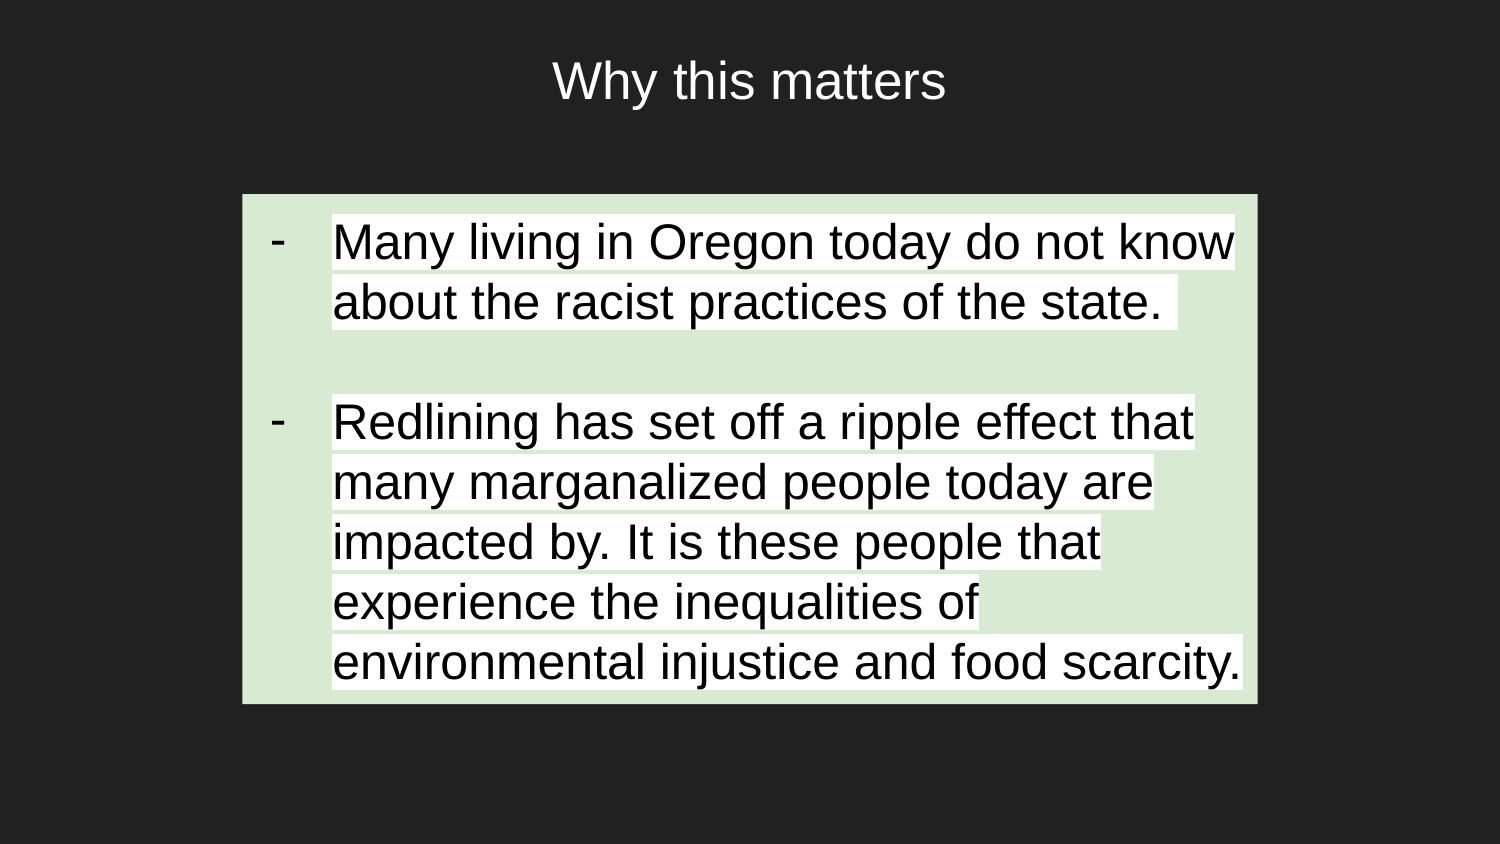

# Why this matters
Many living in Oregon today do not know about the racist practices of the state.

Redlining has set off a ripple effect that many marganalized people today are impacted by. It is these people that experience the inequalities of environmental injustice and food scarcity.